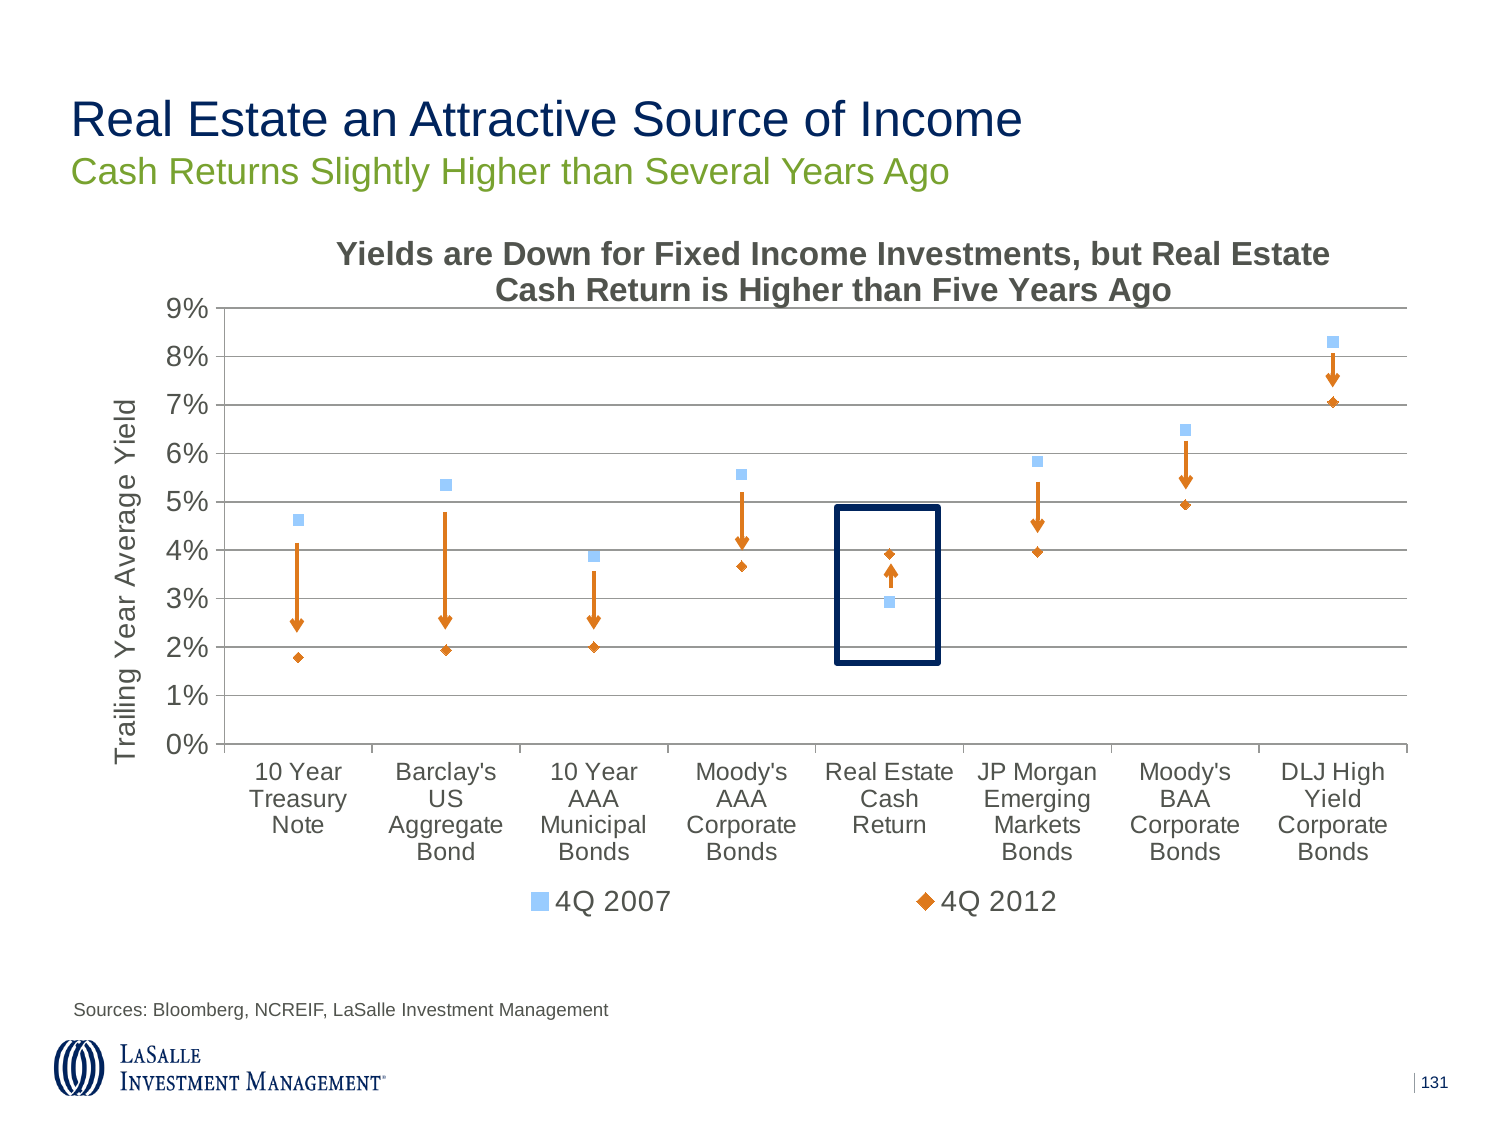

Real Estate an Attractive Source of Income
Cash Returns Slightly Higher than Several Years Ago

### Chart: Yields are Down for Fixed Income Investments, but Real Estate Cash Return is Higher than Five Years Ago

| Category | 4Q 2007 | 4Q 2012 |
|---|---|---|
| 10 Year Treasury Note | 0.04626881226053642 | 0.017854653846153843 |
| Barclay's US Aggregate Bond | 0.05347164750957858 | 0.019377734375 |
| 10 Year AAA Municipal Bonds | 0.03865384615384616 | 0.0200173076923077 |
| Moody's AAA Corporate Bonds | 0.05557848605577689 | 0.03672479999999999 |
| Real Estate Cash Return | 0.029310703273294658 | 0.03925305049640926 |
| JP Morgan Emerging Markets Bonds | 0.0583408 | 0.03967237903225806 |
| Moody's BAA Corporate Bonds | 0.06482111553784861 | 0.049389999999999976 |
| DLJ High Yield Corporate Bonds | 0.08301346153846152 | 0.07062115384615385 |
Sources: Bloomberg, NCREIF, LaSalle Investment Management